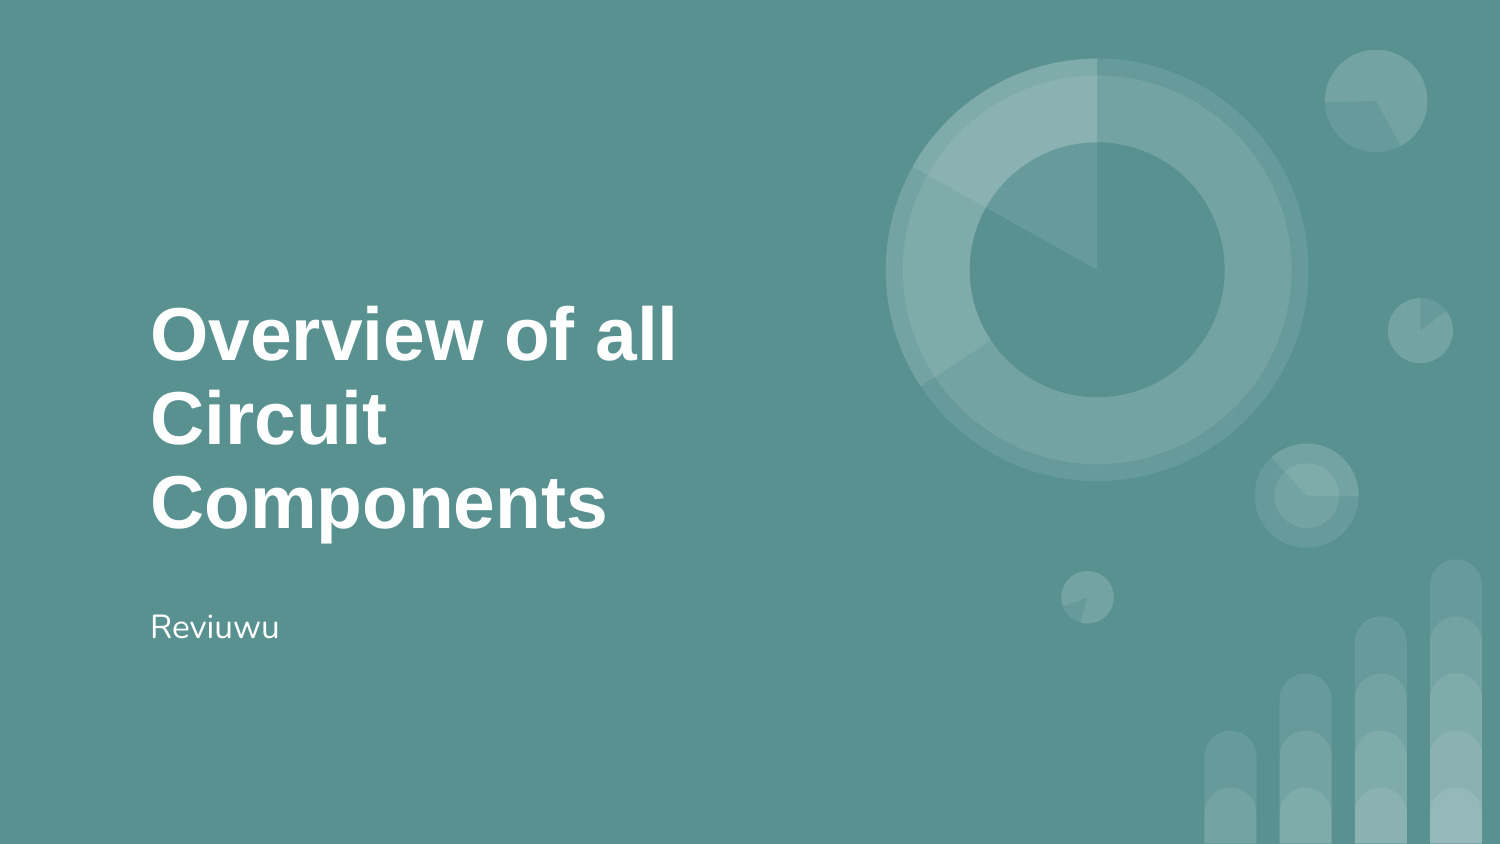

# Overview of all Circuit Components
Reviuwu